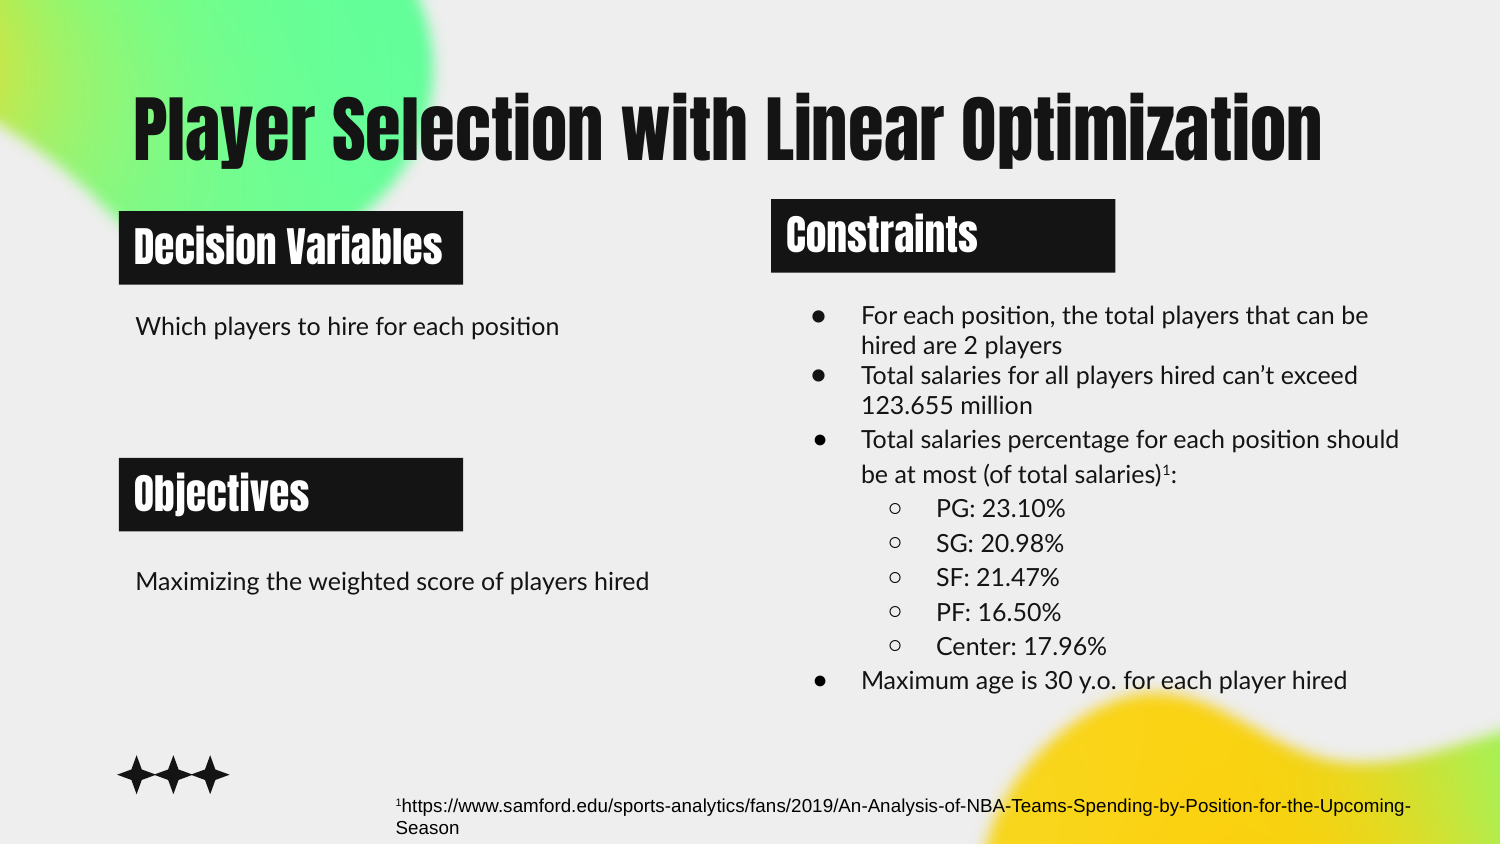

# Player Selection with Linear Optimization
Constraints
Decision Variables
For each position, the total players that can be hired are 2 players
Total salaries for all players hired can’t exceed 123.655 million
Total salaries percentage for each position should be at most (of total salaries)1:
PG: 23.10%
SG: 20.98%
SF: 21.47%
PF: 16.50%
Center: 17.96%
Maximum age is 30 y.o. for each player hired
Which players to hire for each position
Objectives
Maximizing the weighted score of players hired
1https://www.samford.edu/sports-analytics/fans/2019/An-Analysis-of-NBA-Teams-Spending-by-Position-for-the-Upcoming-Season